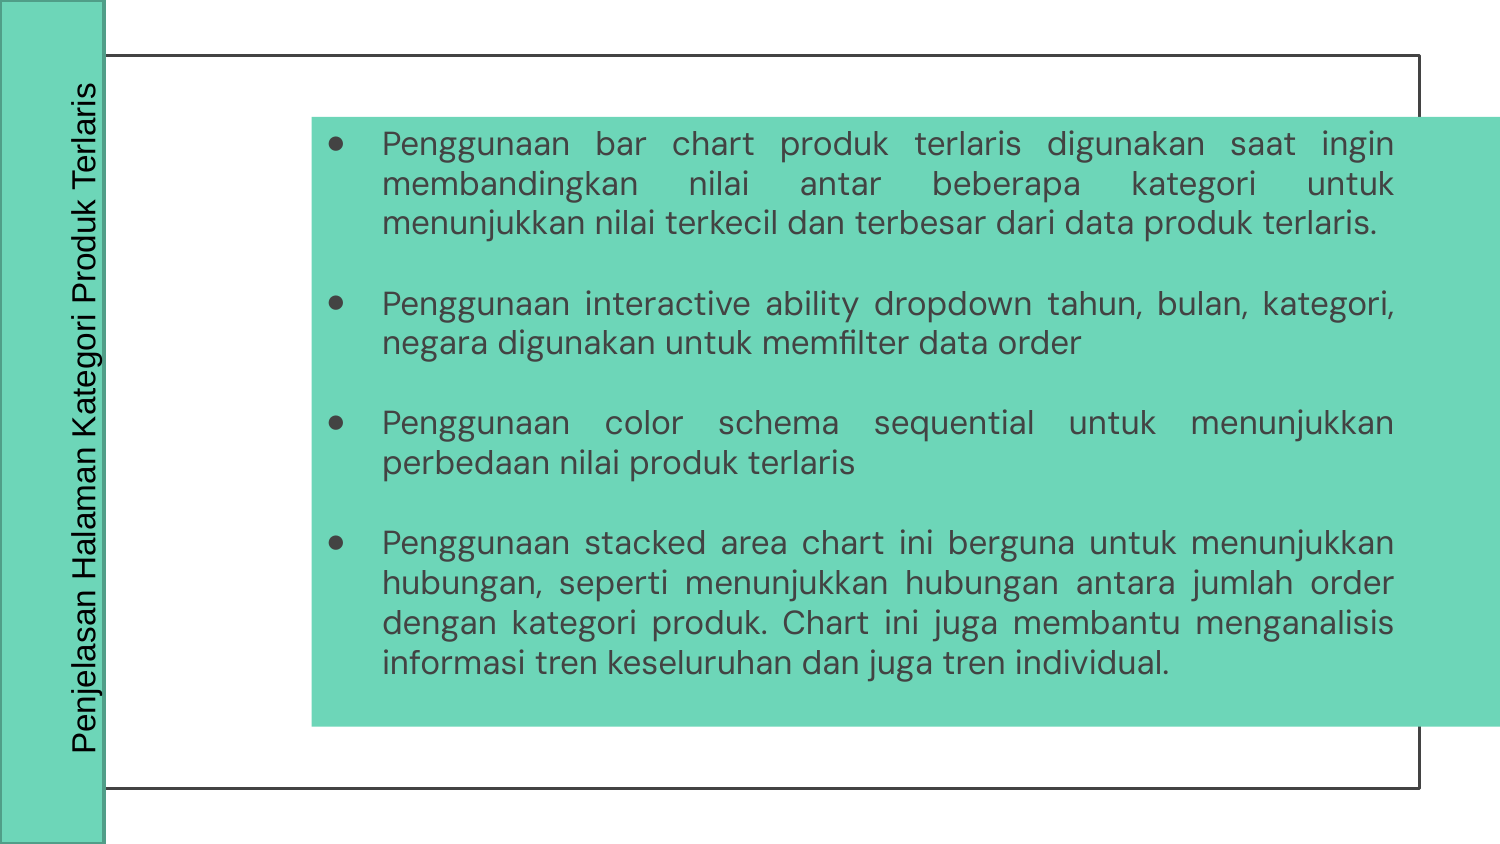

Penggunaan bar chart produk terlaris digunakan saat ingin membandingkan nilai antar beberapa kategori untuk menunjukkan nilai terkecil dan terbesar dari data produk terlaris.

Penggunaan interactive ability dropdown tahun, bulan, kategori, negara digunakan untuk memfilter data order

Penggunaan color schema sequential untuk menunjukkan perbedaan nilai produk terlaris

Penggunaan stacked area chart ini berguna untuk menunjukkan hubungan, seperti menunjukkan hubungan antara jumlah order dengan kategori produk. Chart ini juga membantu menganalisis informasi tren keseluruhan dan juga tren individual.
 Penjelasan Halaman Kategori Produk Terlaris